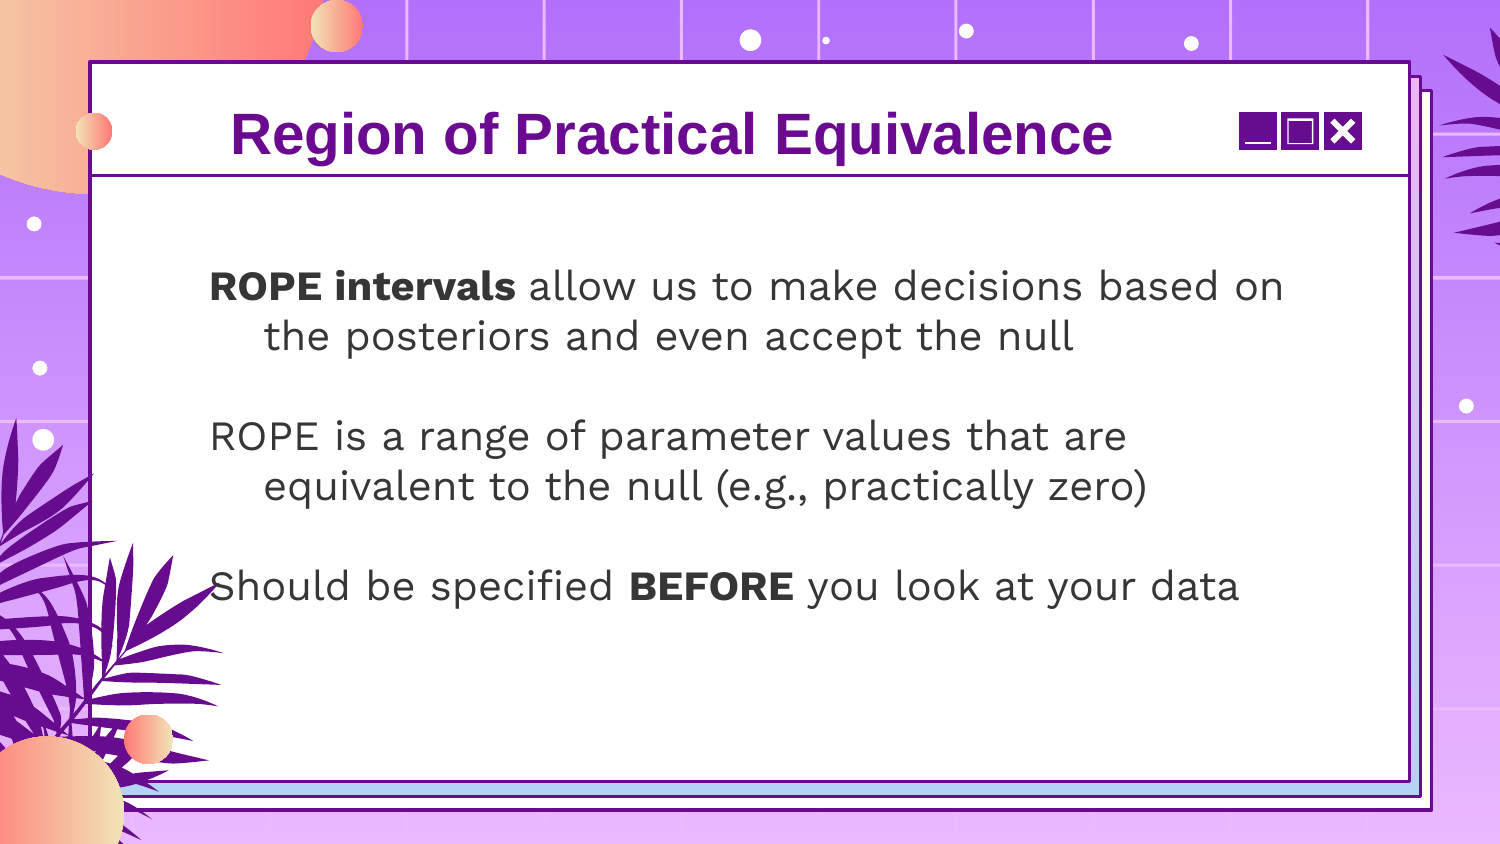

# Region of Practical Equivalence
ROPE intervals allow us to make decisions based on the posteriors and even accept the null

ROPE is a range of parameter values that are equivalent to the null (e.g., practically zero)

Should be specified BEFORE you look at your data